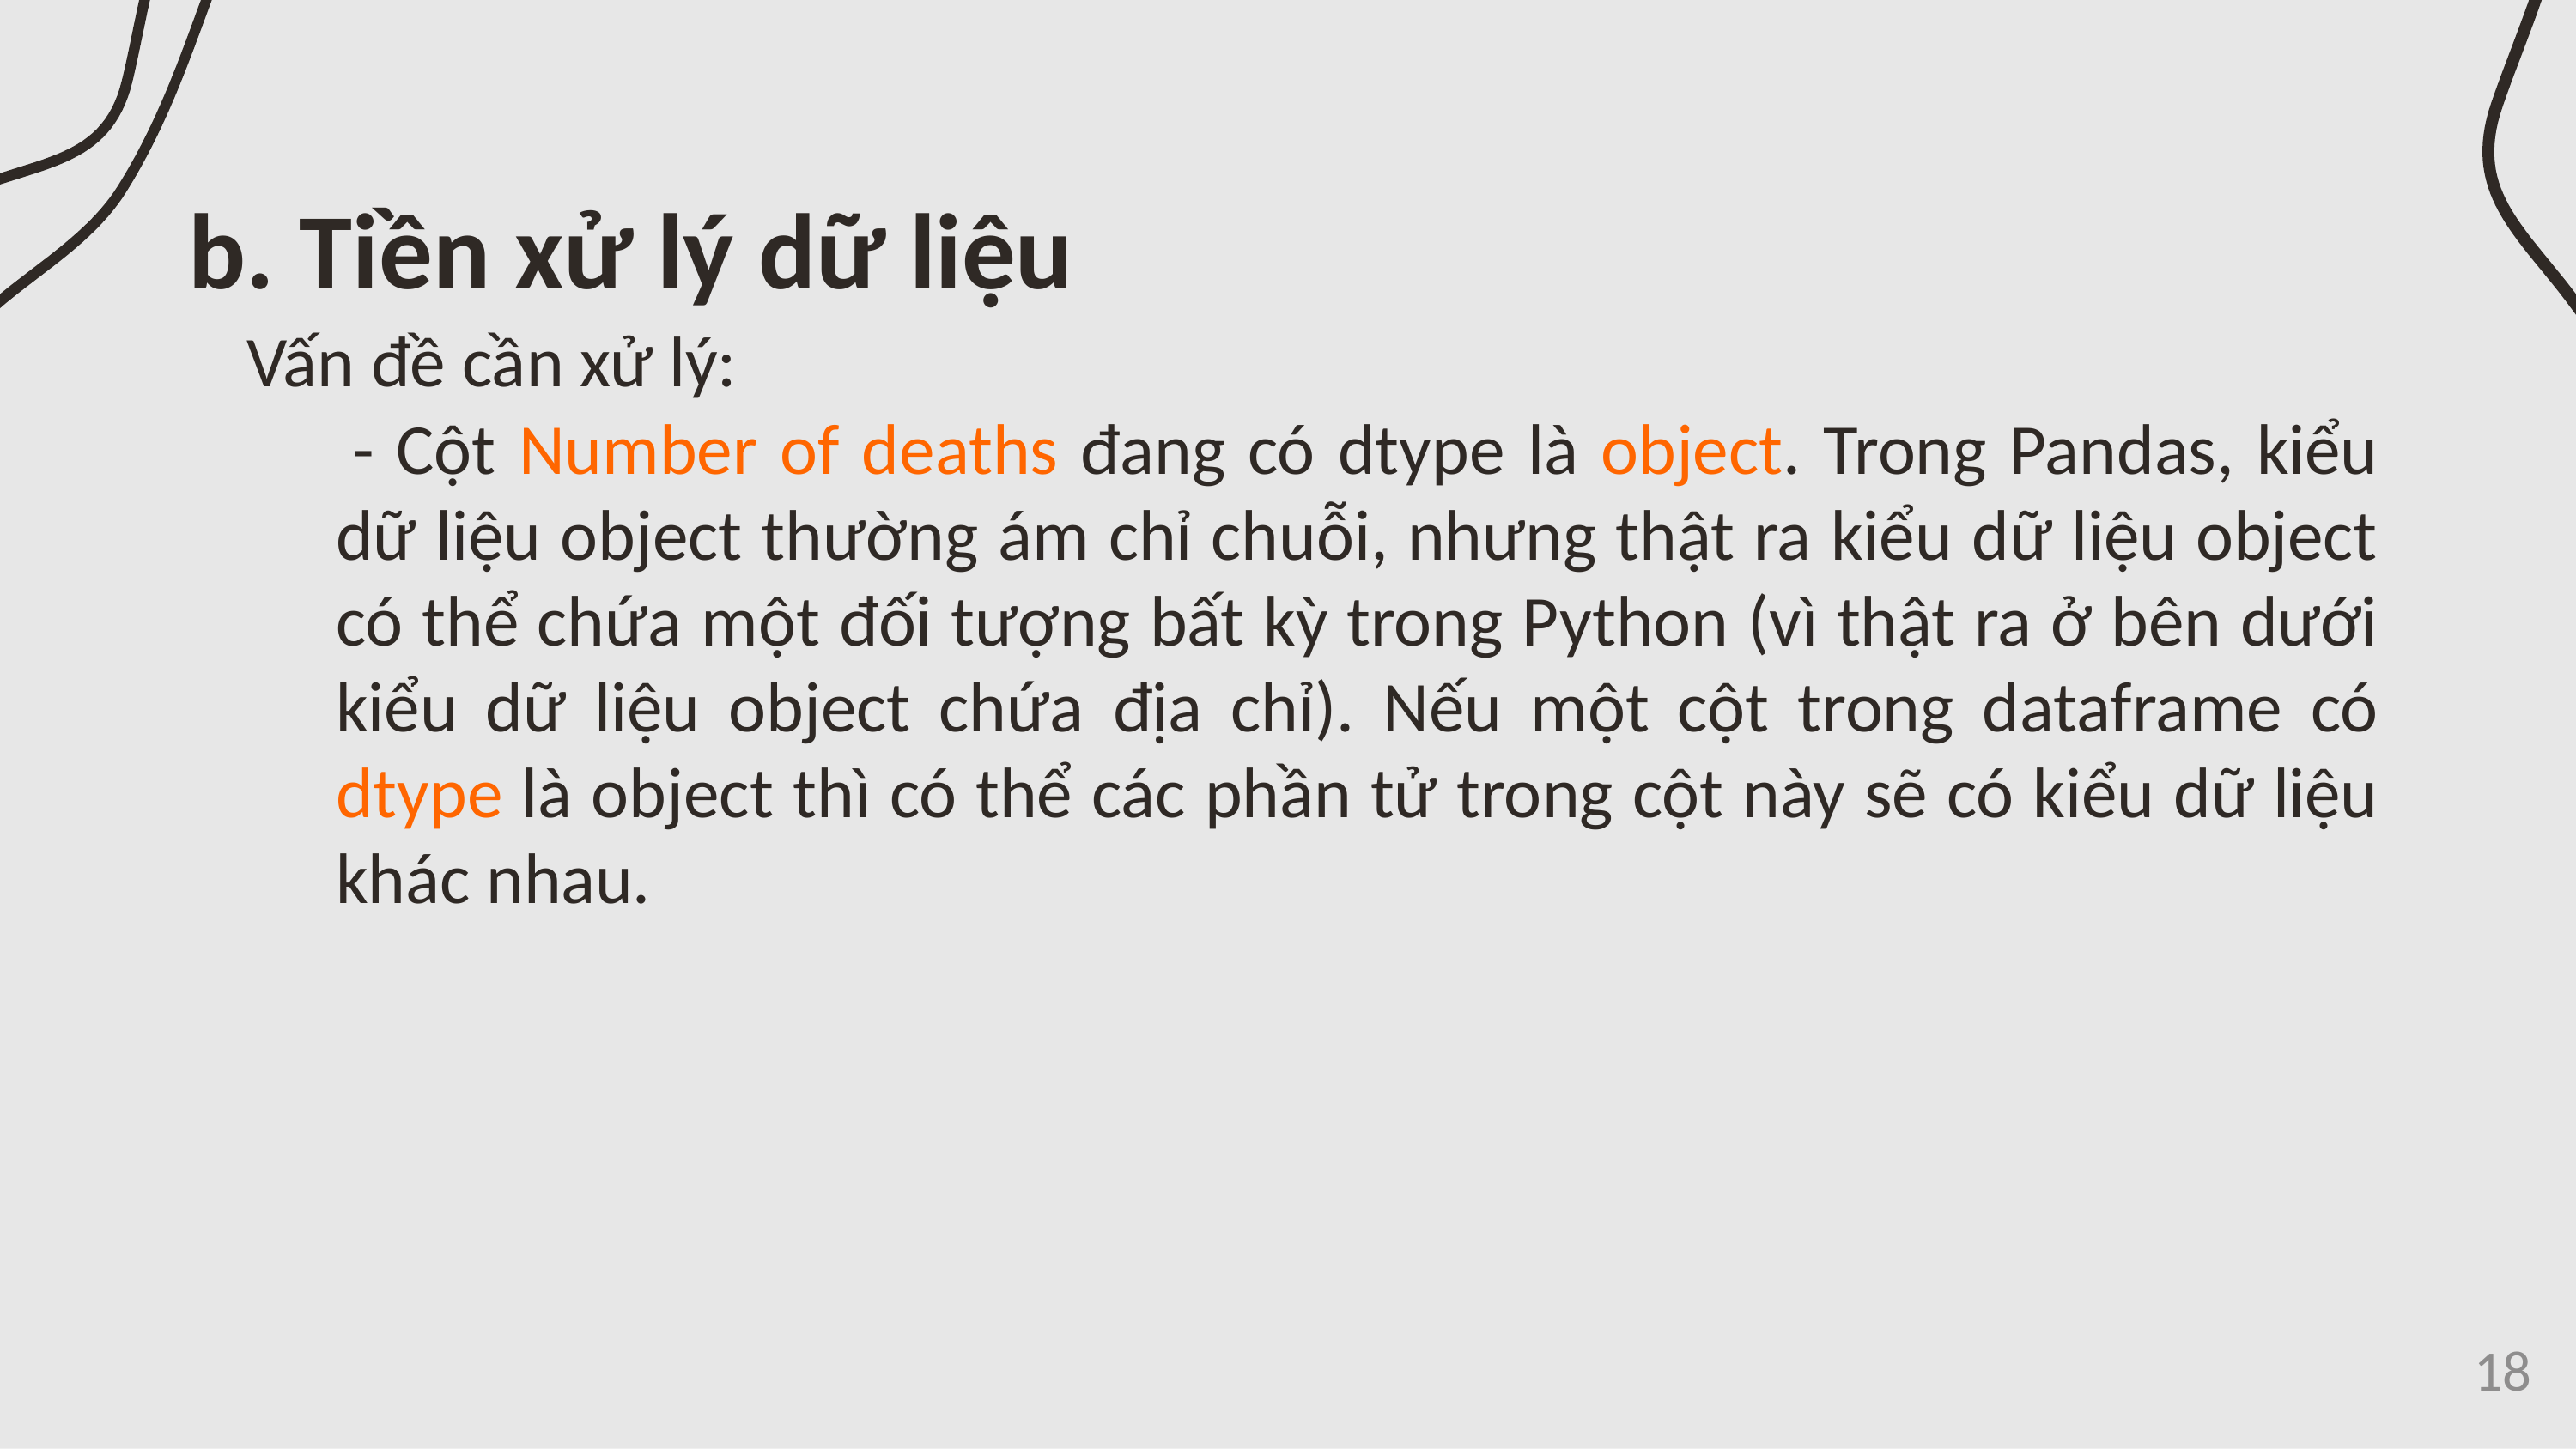

# b. Tiền xử lý dữ liệu
Vấn đề cần xử lý:
- Cột Number of deaths đang có dtype là object. Trong Pandas, kiểu dữ liệu object thường ám chỉ chuỗi, nhưng thật ra kiểu dữ liệu object có thể chứa một đối tượng bất kỳ trong Python (vì thật ra ở bên dưới kiểu dữ liệu object chứa địa chỉ). Nếu một cột trong dataframe có dtype là object thì có thể các phần tử trong cột này sẽ có kiểu dữ liệu khác nhau.
18